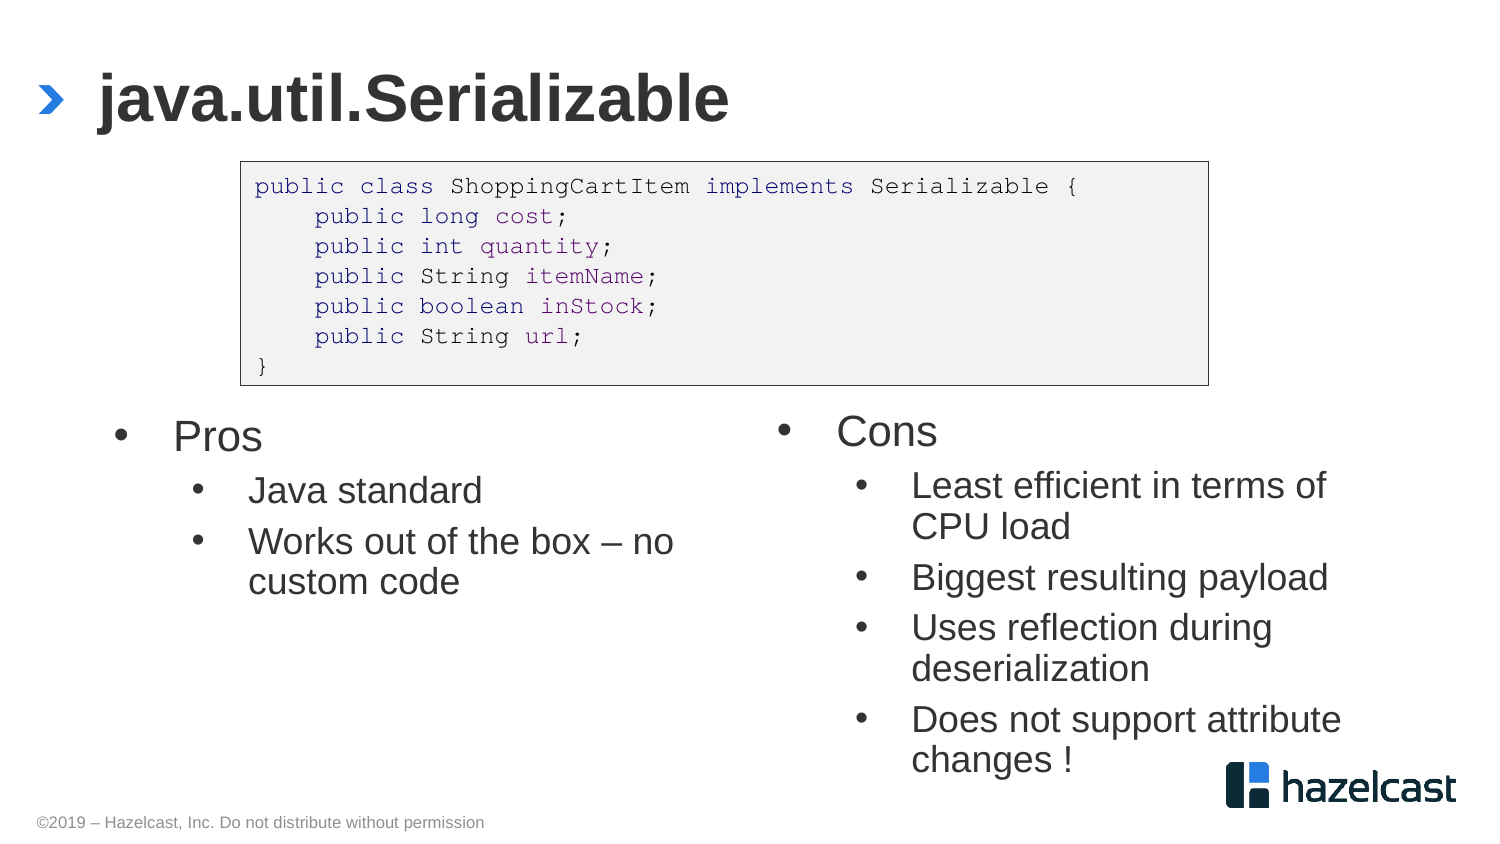

# java.util.Serializable
public class ShoppingCartItem implements Serializable {
    public long cost;
    public int quantity;
    public String itemName;
    public boolean inStock;
    public String url;
}
Cons
Least efficient in terms of CPU load
Biggest resulting payload
Uses reflection during deserialization
Does not support attribute changes !

Pros
Java standard
Works out of the box – no custom code
©2019 – Hazelcast, Inc. Do not distribute without permission